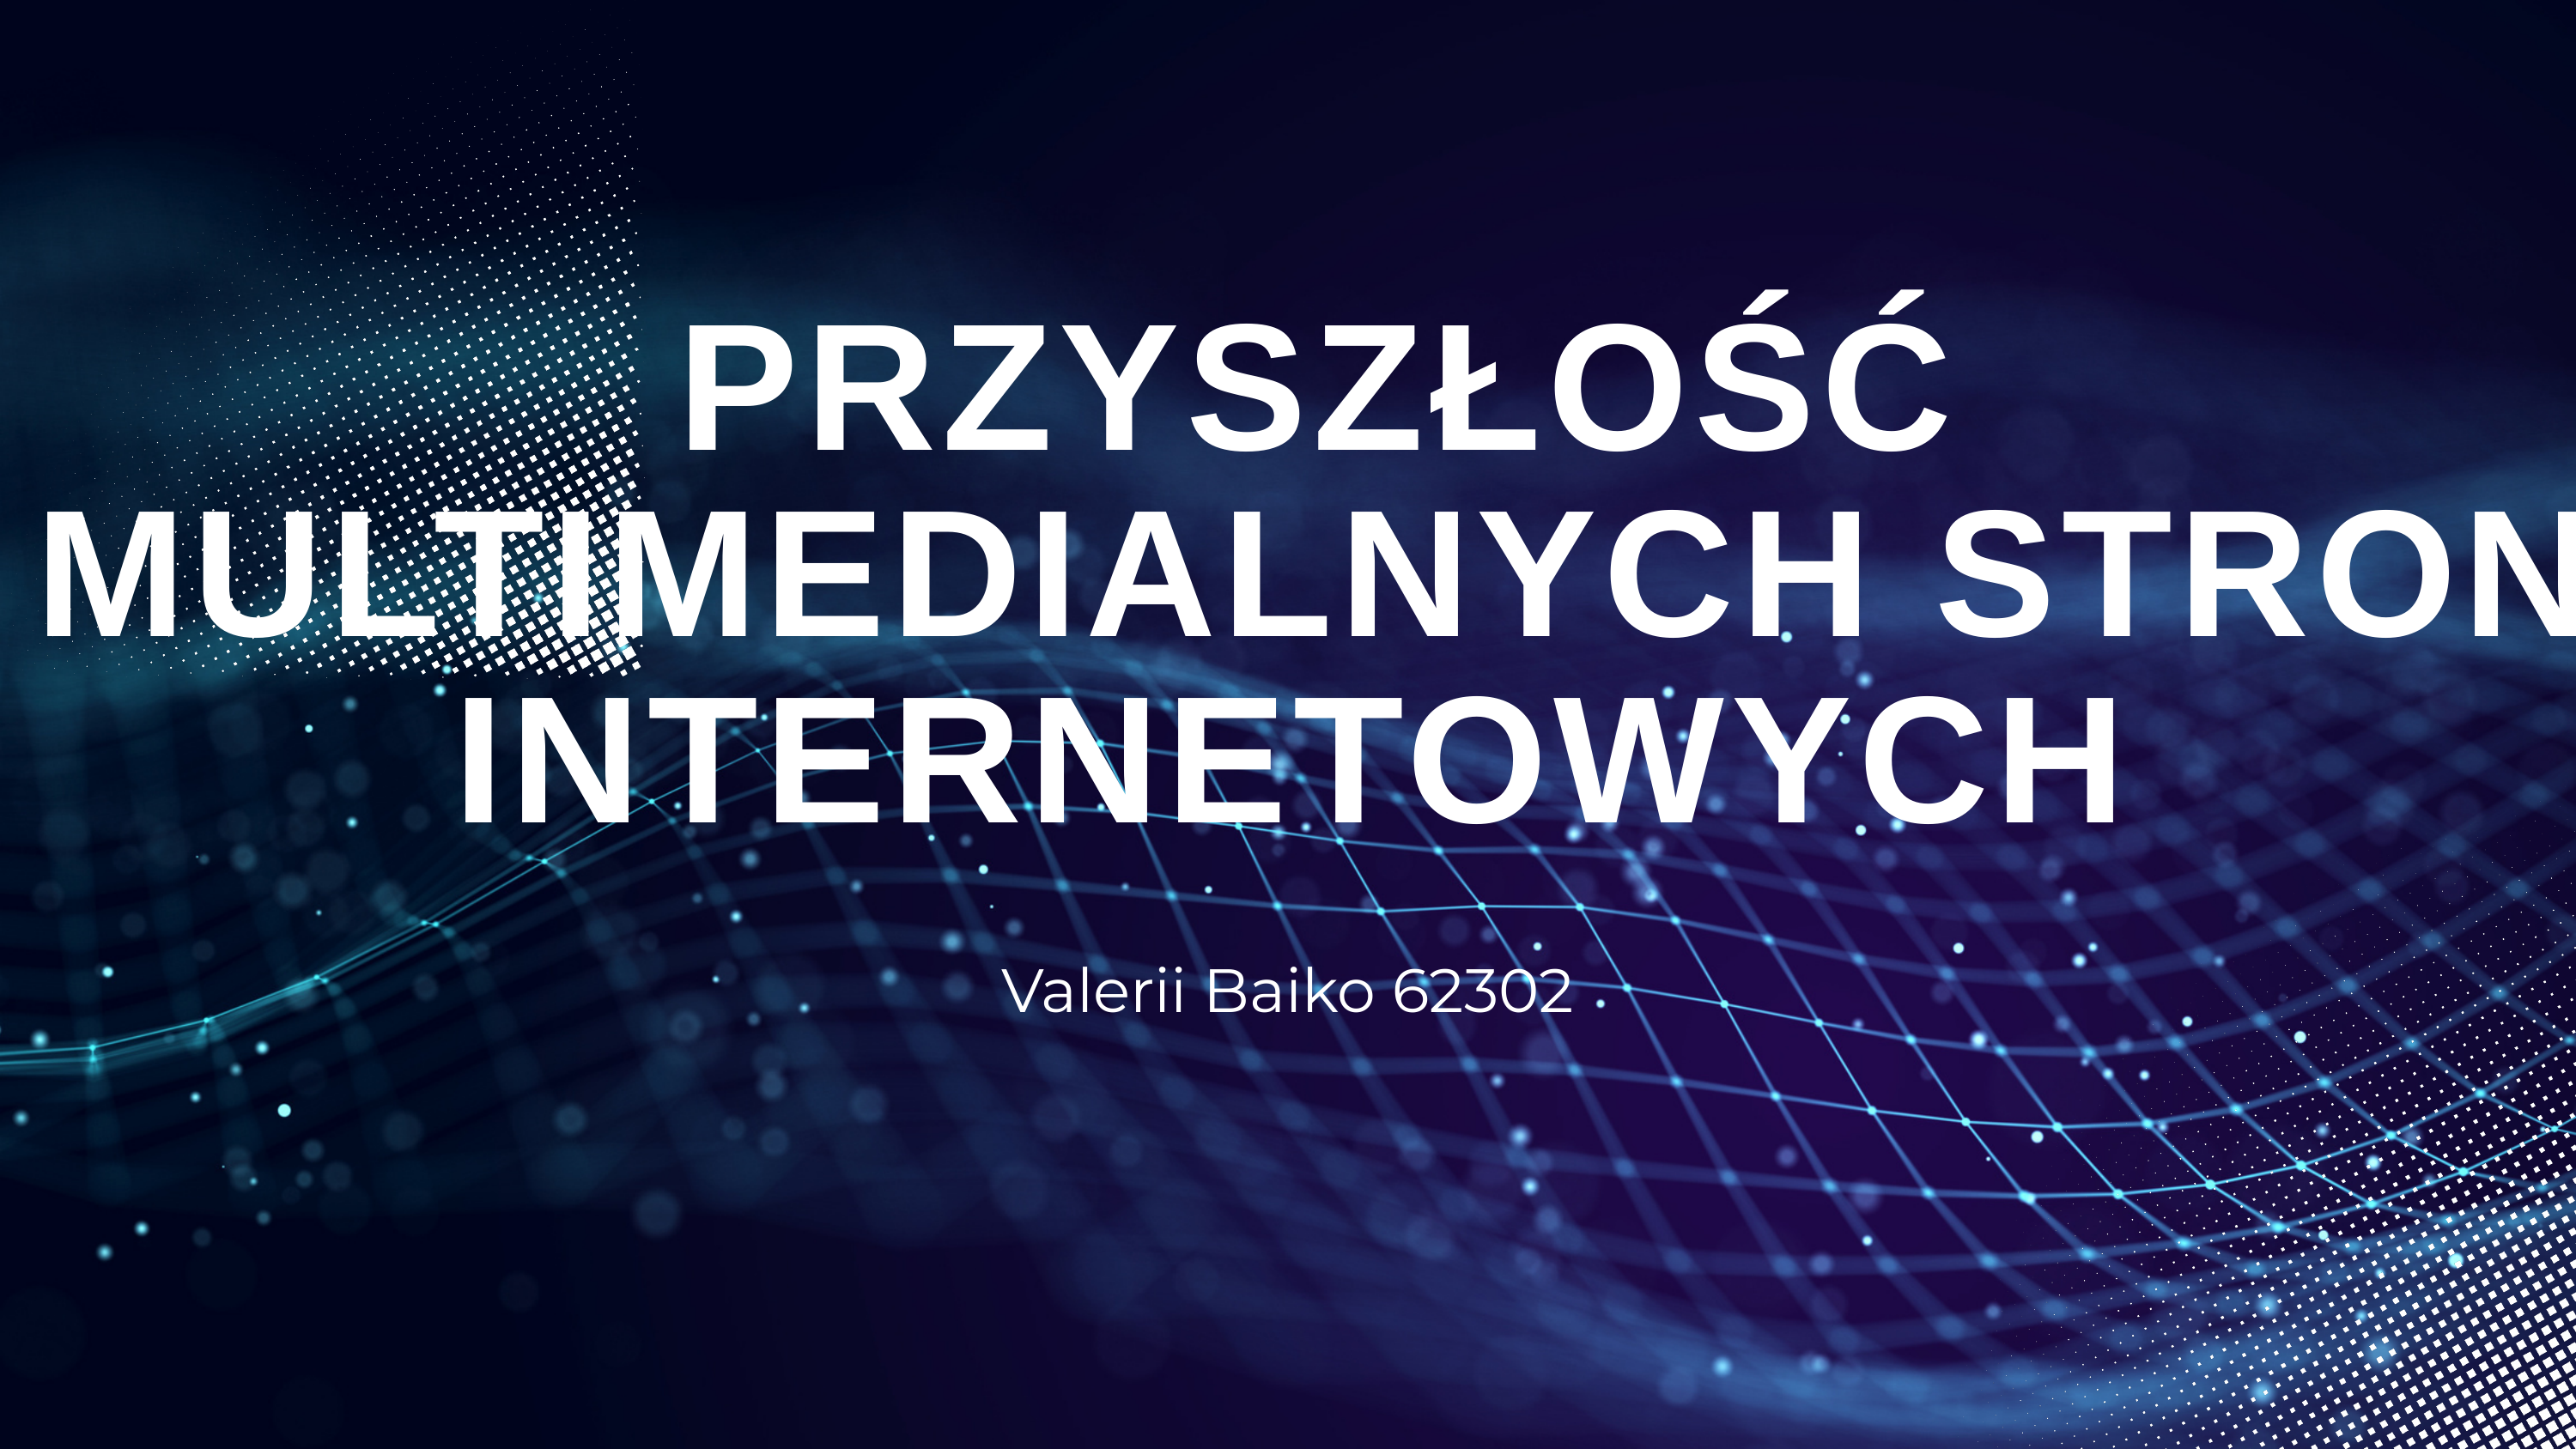

PRZYSZŁOŚĆ MULTIMEDIALNYCH STRON INTERNETOWYCH

Valerii Baiko 62302